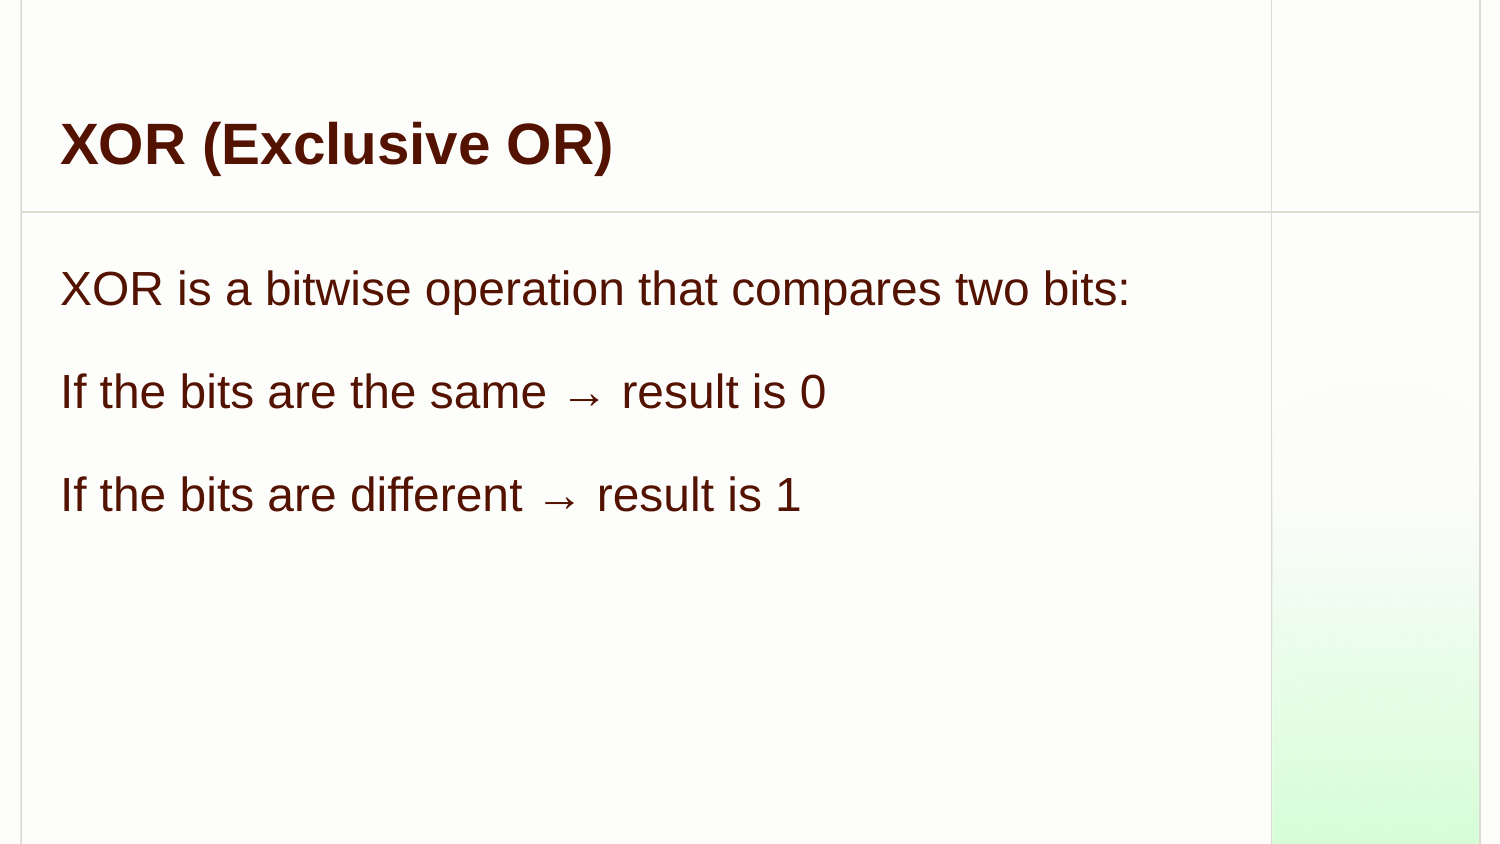

# XOR (Exclusive OR)
XOR is a bitwise operation that compares two bits:

If the bits are the same → result is 0

If the bits are different → result is 1